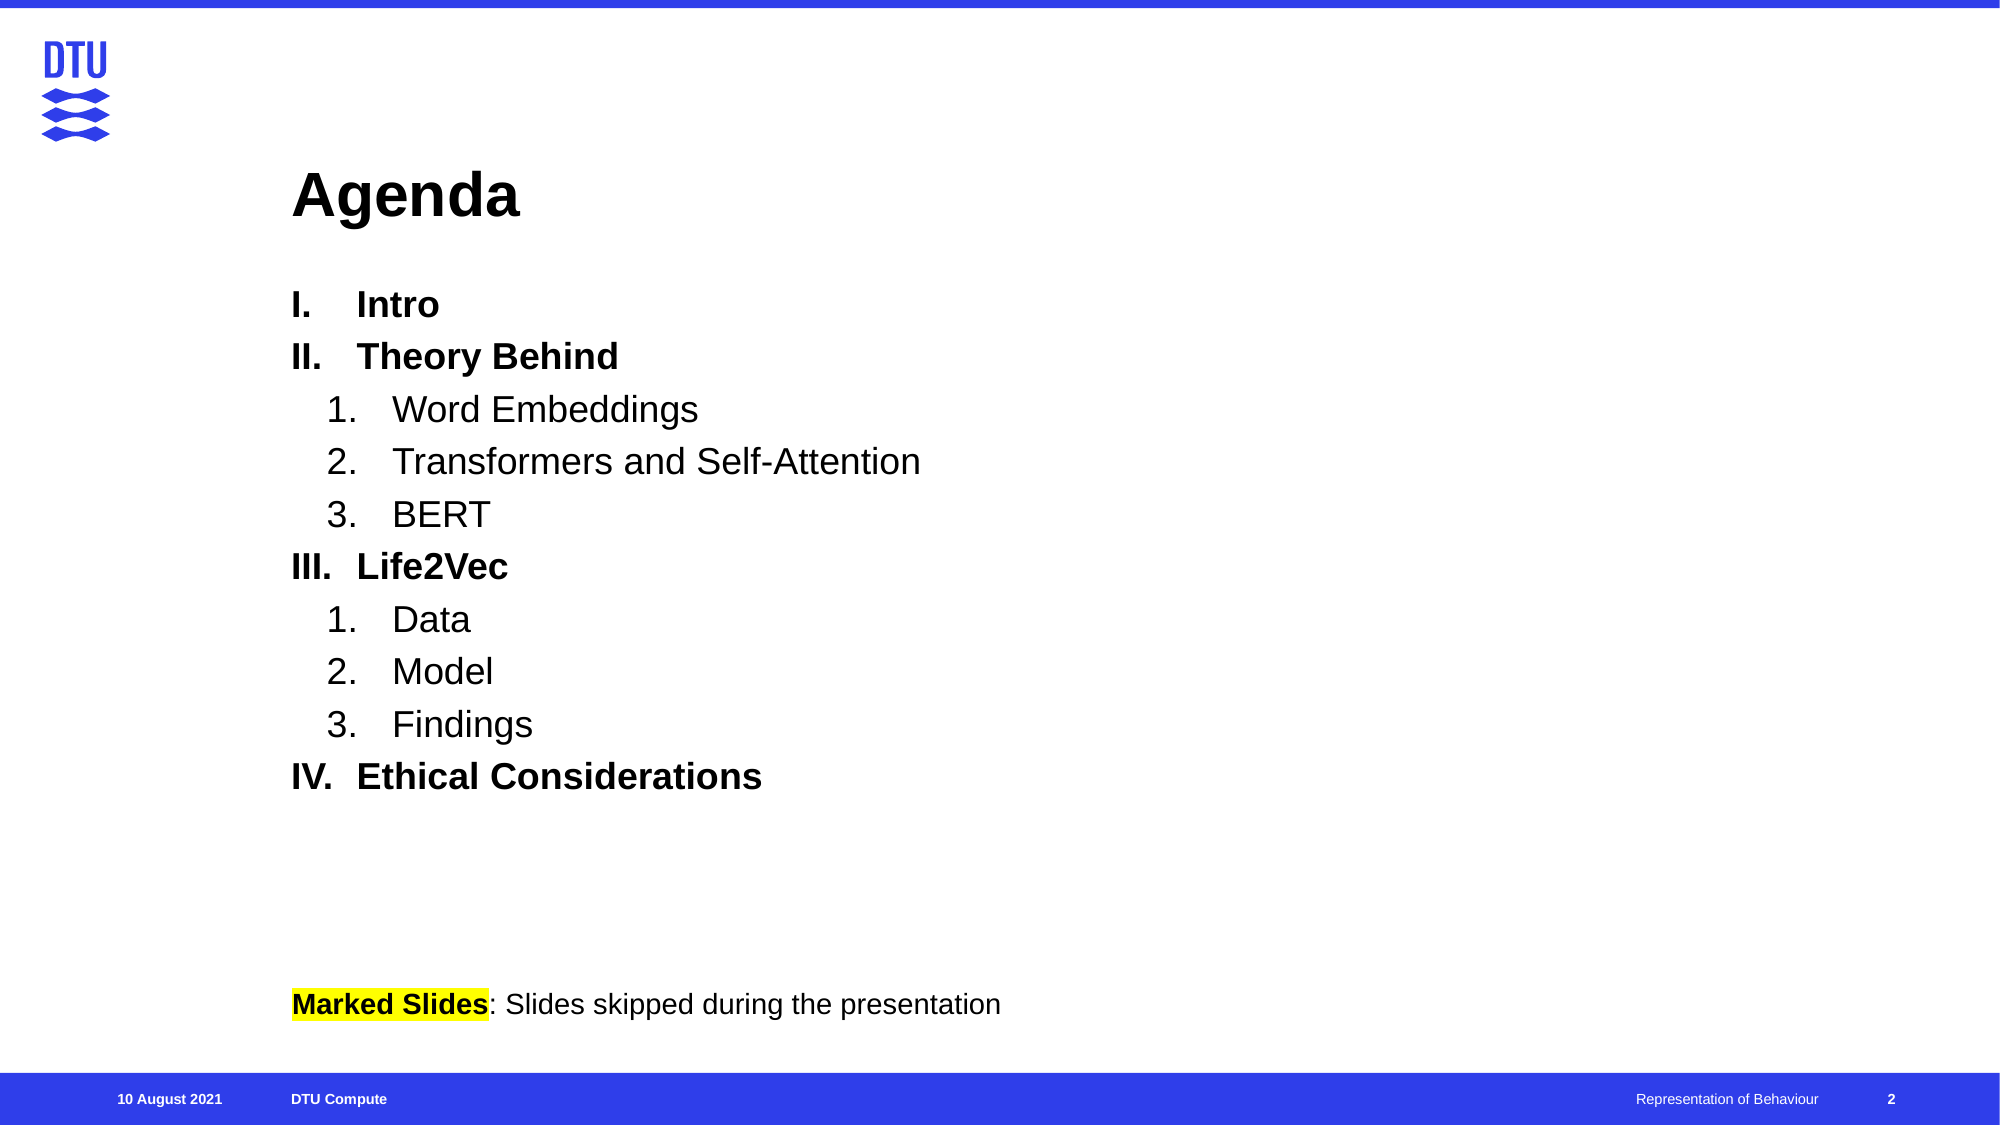

# Agenda
Intro
Theory Behind
Word Embeddings
Transformers and Self-Attention
BERT
Life2Vec
Data
Model
Findings
Ethical Considerations

Marked Slides: Slides skipped during the presentation
2